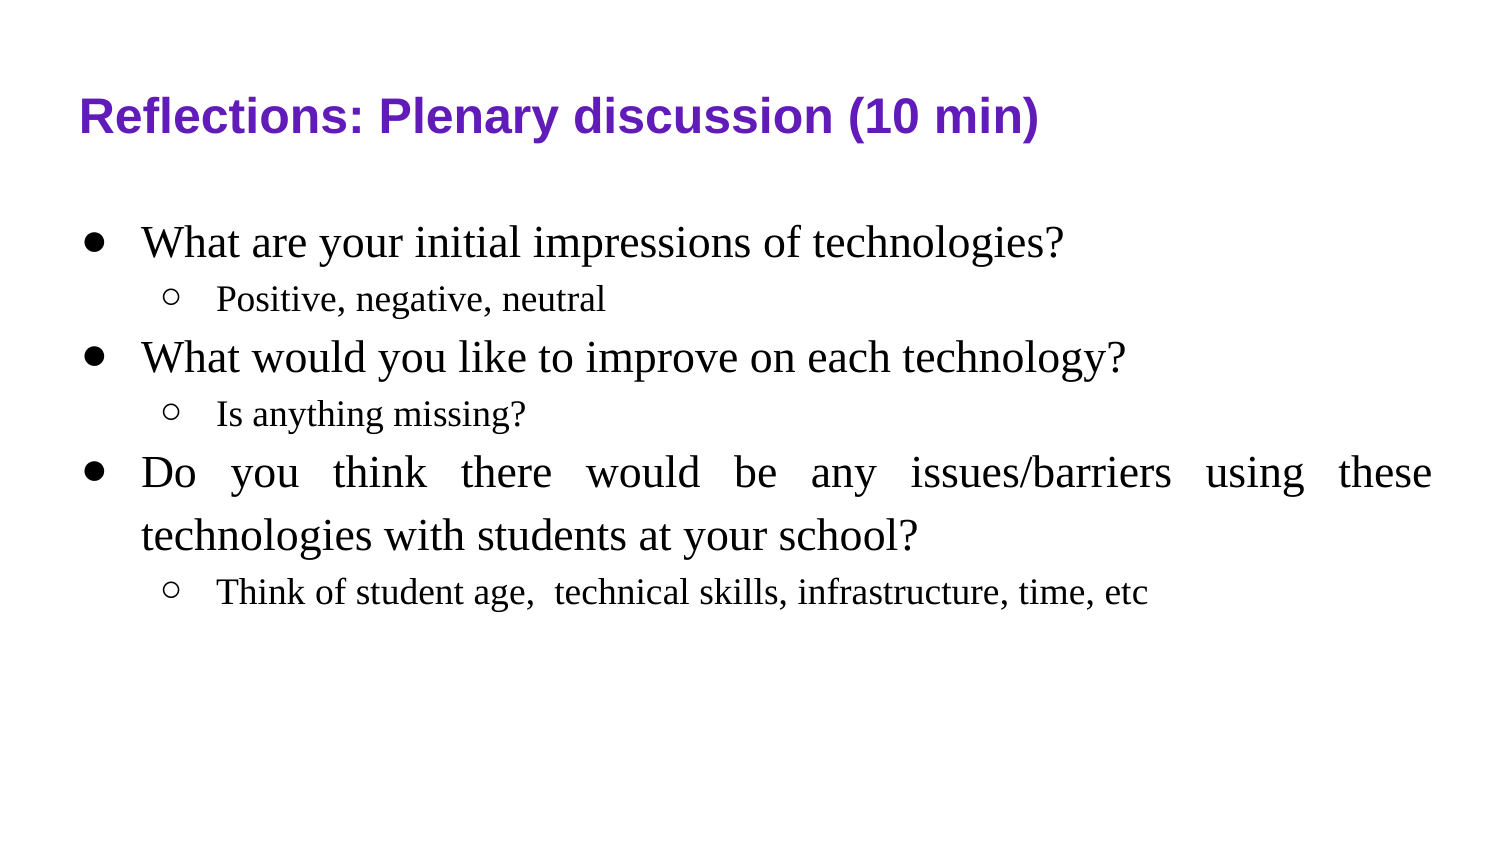

# Reflections: Plenary discussion (10 min)
What are your initial impressions of technologies?
Positive, negative, neutral
What would you like to improve on each technology?
Is anything missing?
Do you think there would be any issues/barriers using these technologies with students at your school?
Think of student age,  technical skills, infrastructure, time, etc